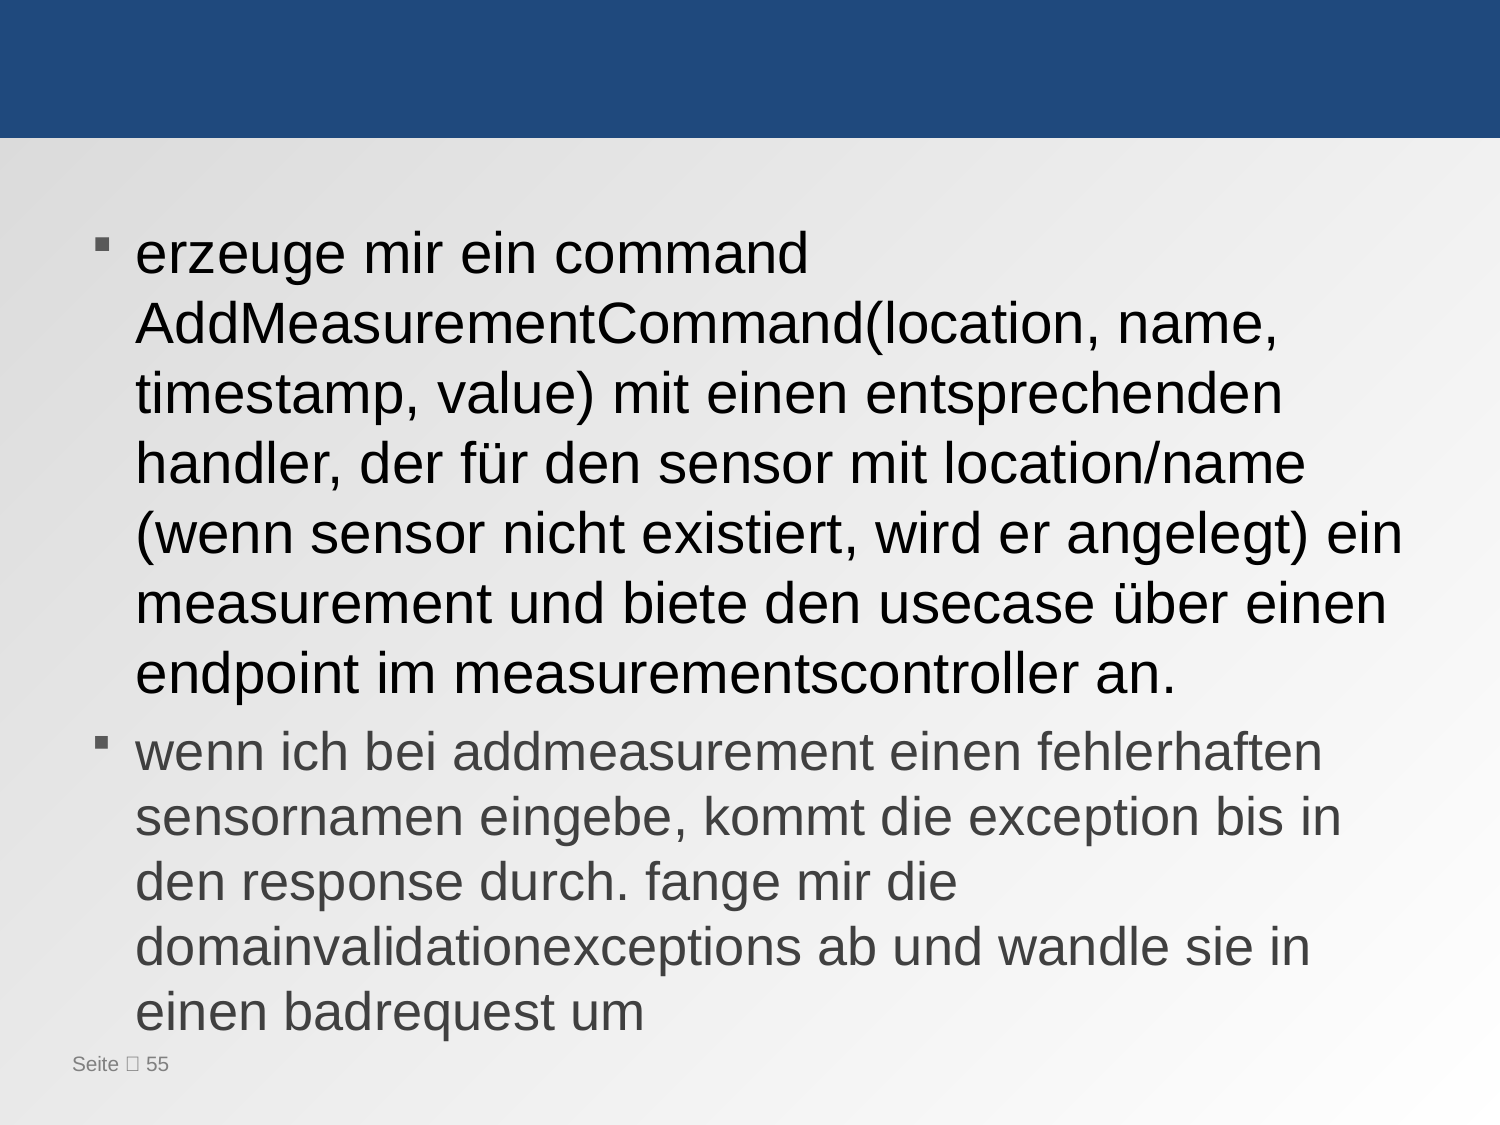

#
erzeuge mir ein command  AddMeasurementCommand(location, name, timestamp, value) mit einen entsprechenden handler, der für den sensor mit location/name (wenn sensor nicht existiert, wird er angelegt) ein measurement und biete den usecase über einen endpoint im measurementscontroller an.
wenn ich bei addmeasurement einen fehlerhaften sensornamen eingebe, kommt die exception bis in den response durch. fange mir die domainvalidationexceptions ab und wandle sie in einen badrequest um